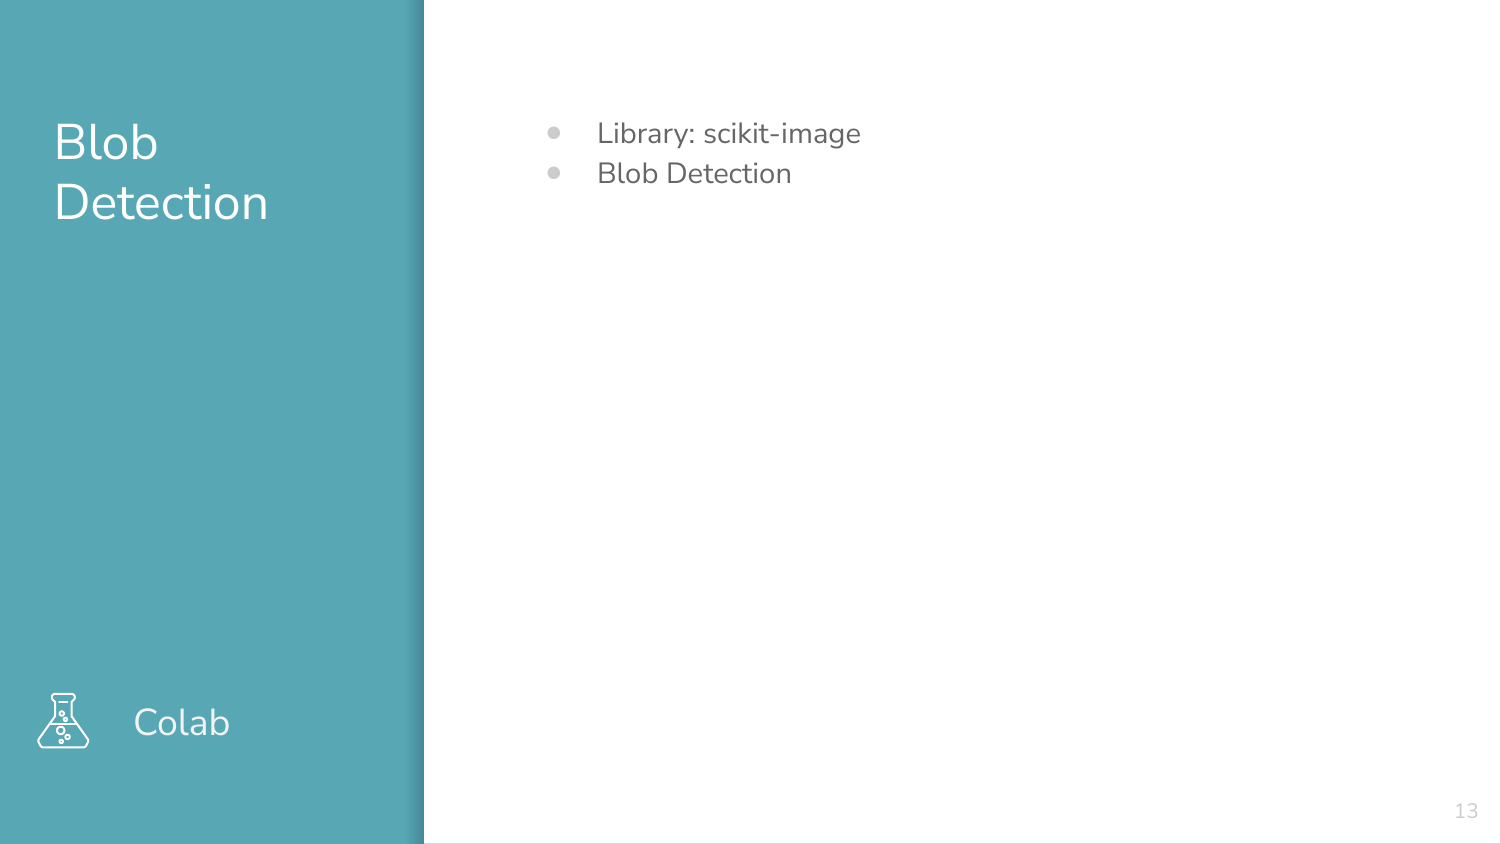

# Blob Detection
Library: scikit-image
Blob Detection
Colab
13